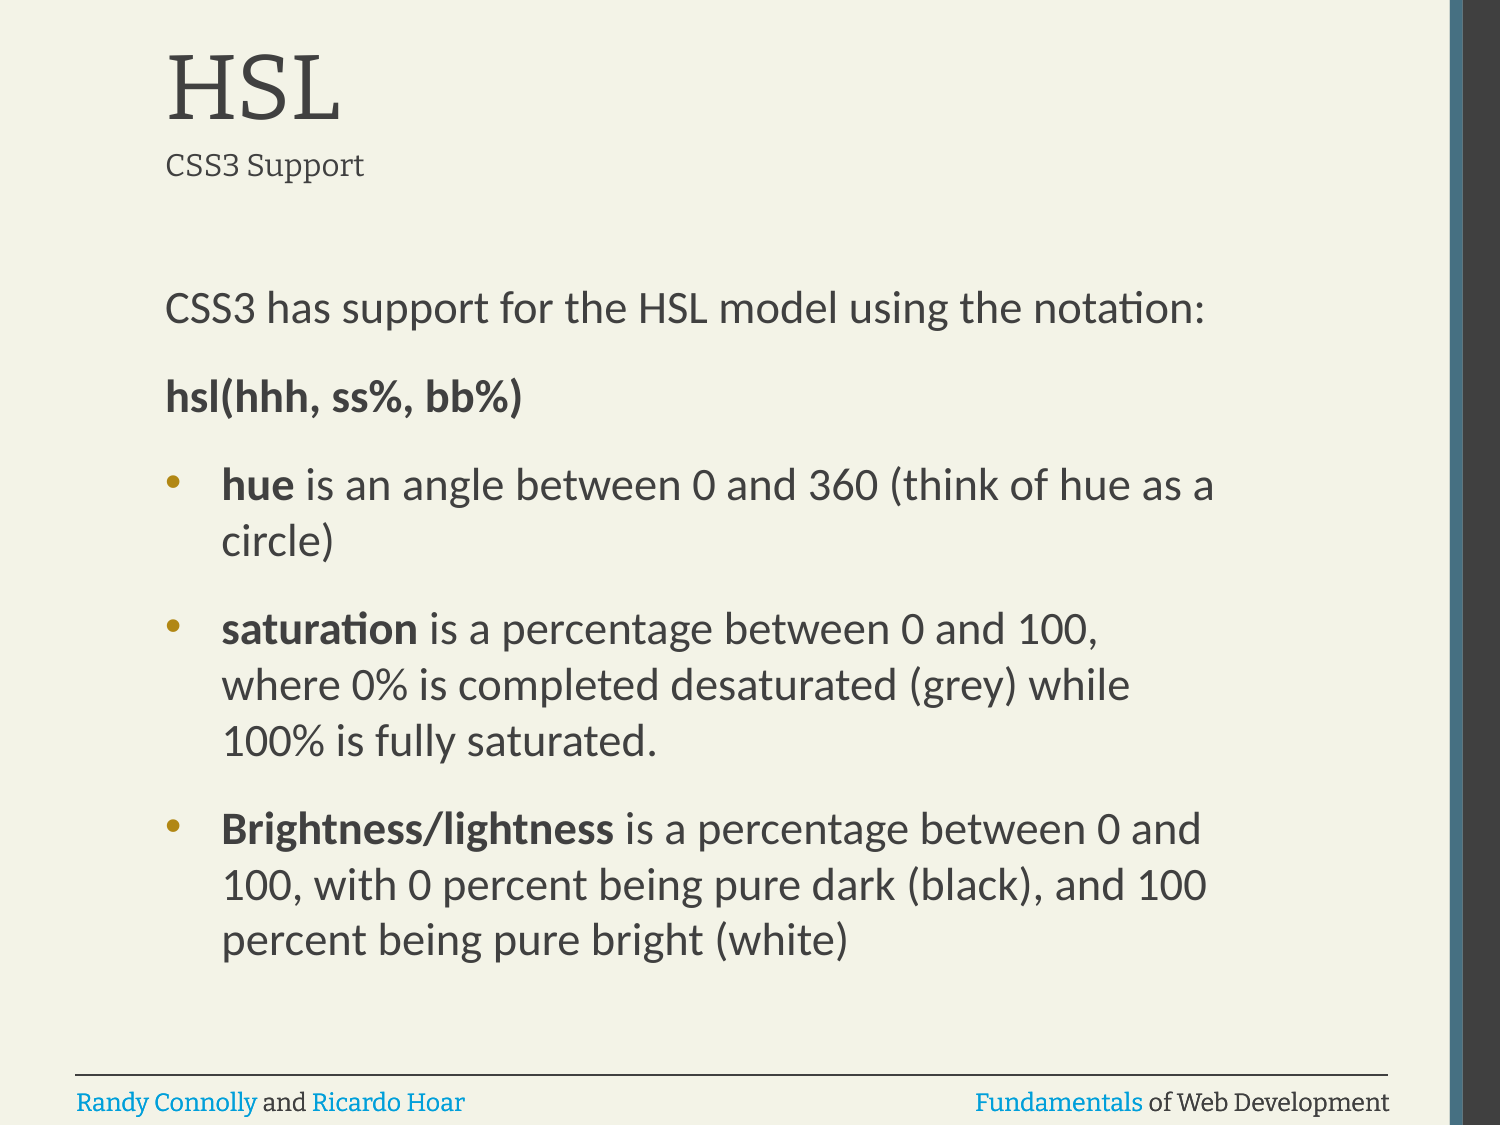

# HSL
CSS3 Support
CSS3 has support for the HSL model using the notation:
hsl(hhh, ss%, bb%)
hue is an angle between 0 and 360 (think of hue as a circle)
saturation is a percentage between 0 and 100, where 0% is completed desaturated (grey) while 100% is fully saturated.
Brightness/lightness is a percentage between 0 and 100, with 0 percent being pure dark (black), and 100 percent being pure bright (white)